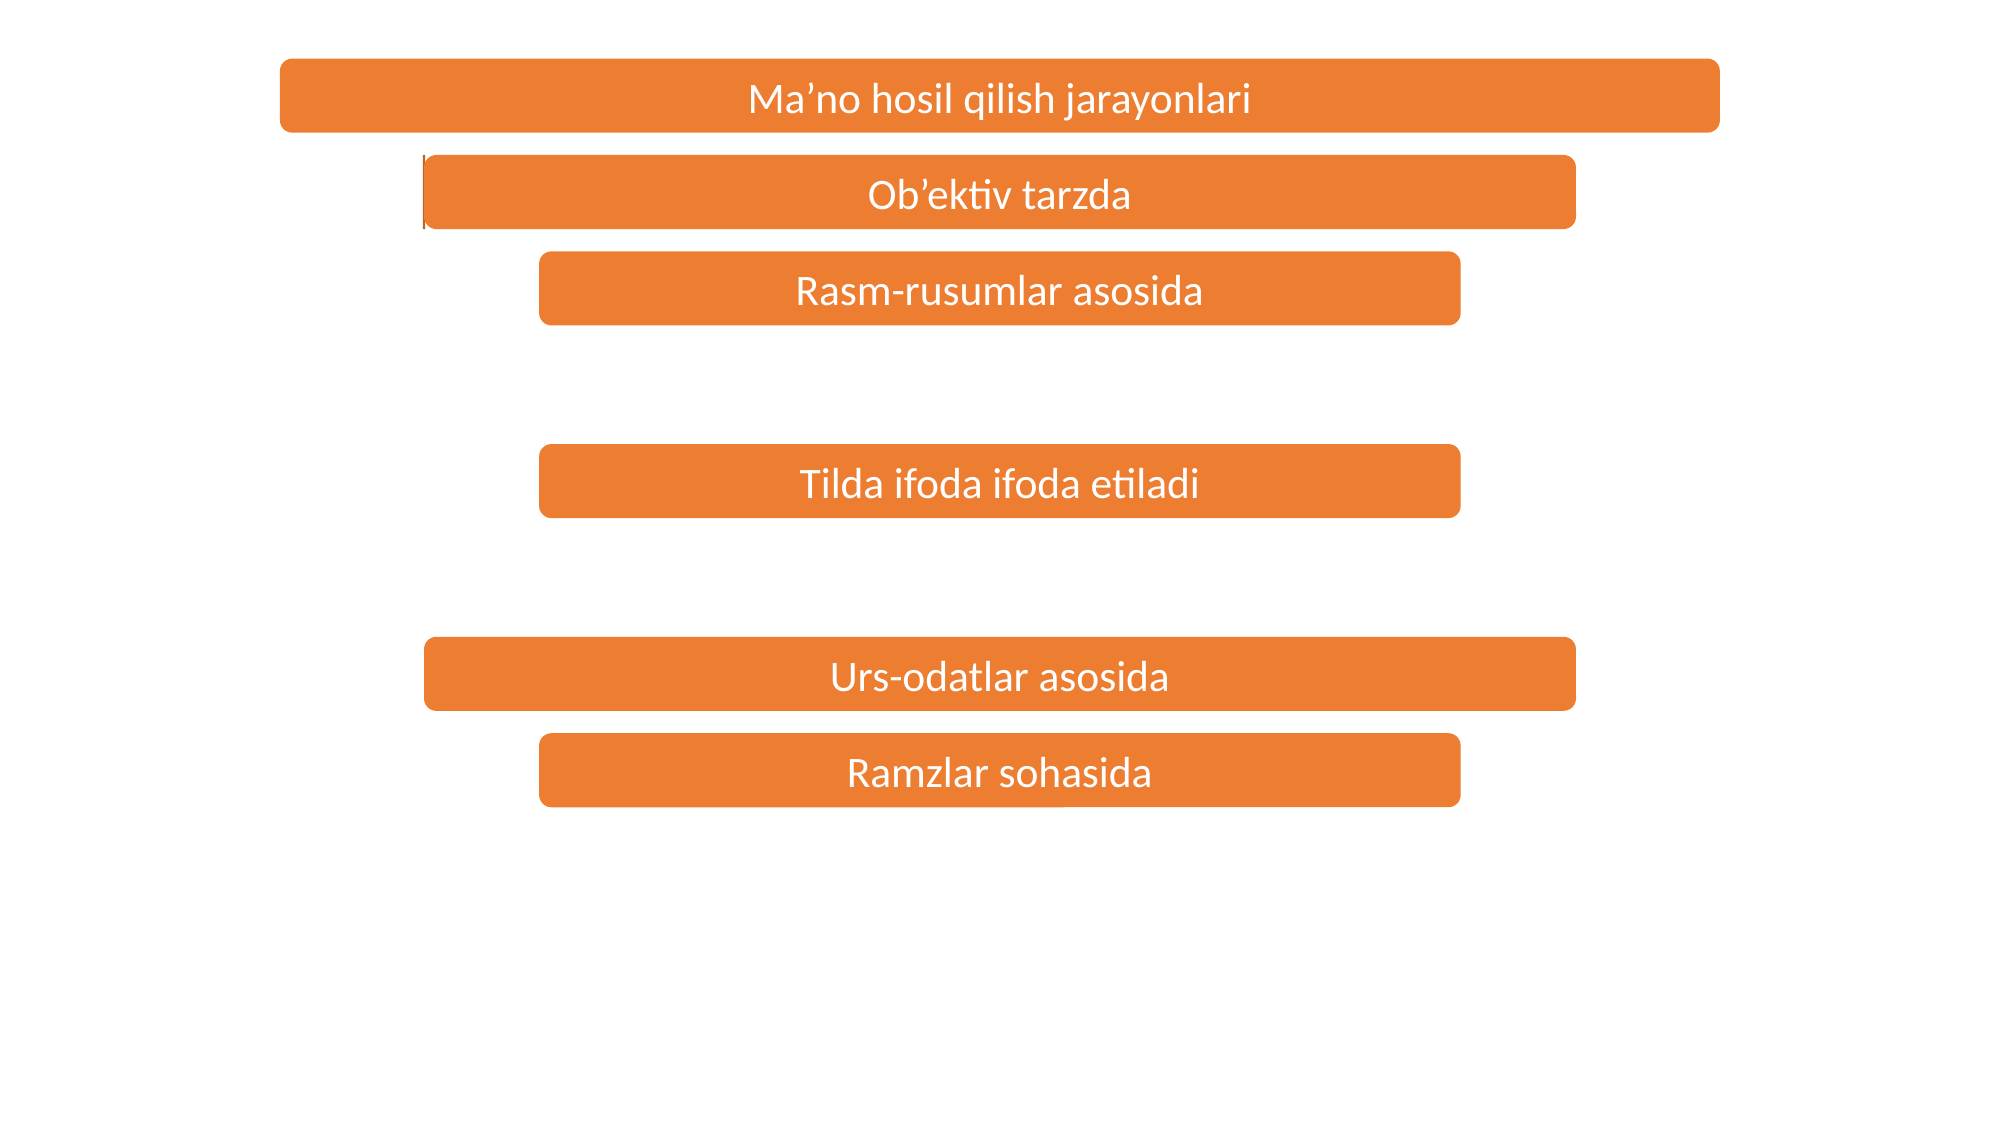

Ma’no hosil qilish jarayonlari
Ob’ektiv tarzda
Rasm-rusumlar asosida
Tilda ifoda ifoda etiladi
Urs-odatlar asosida
Ramzlar sohasida